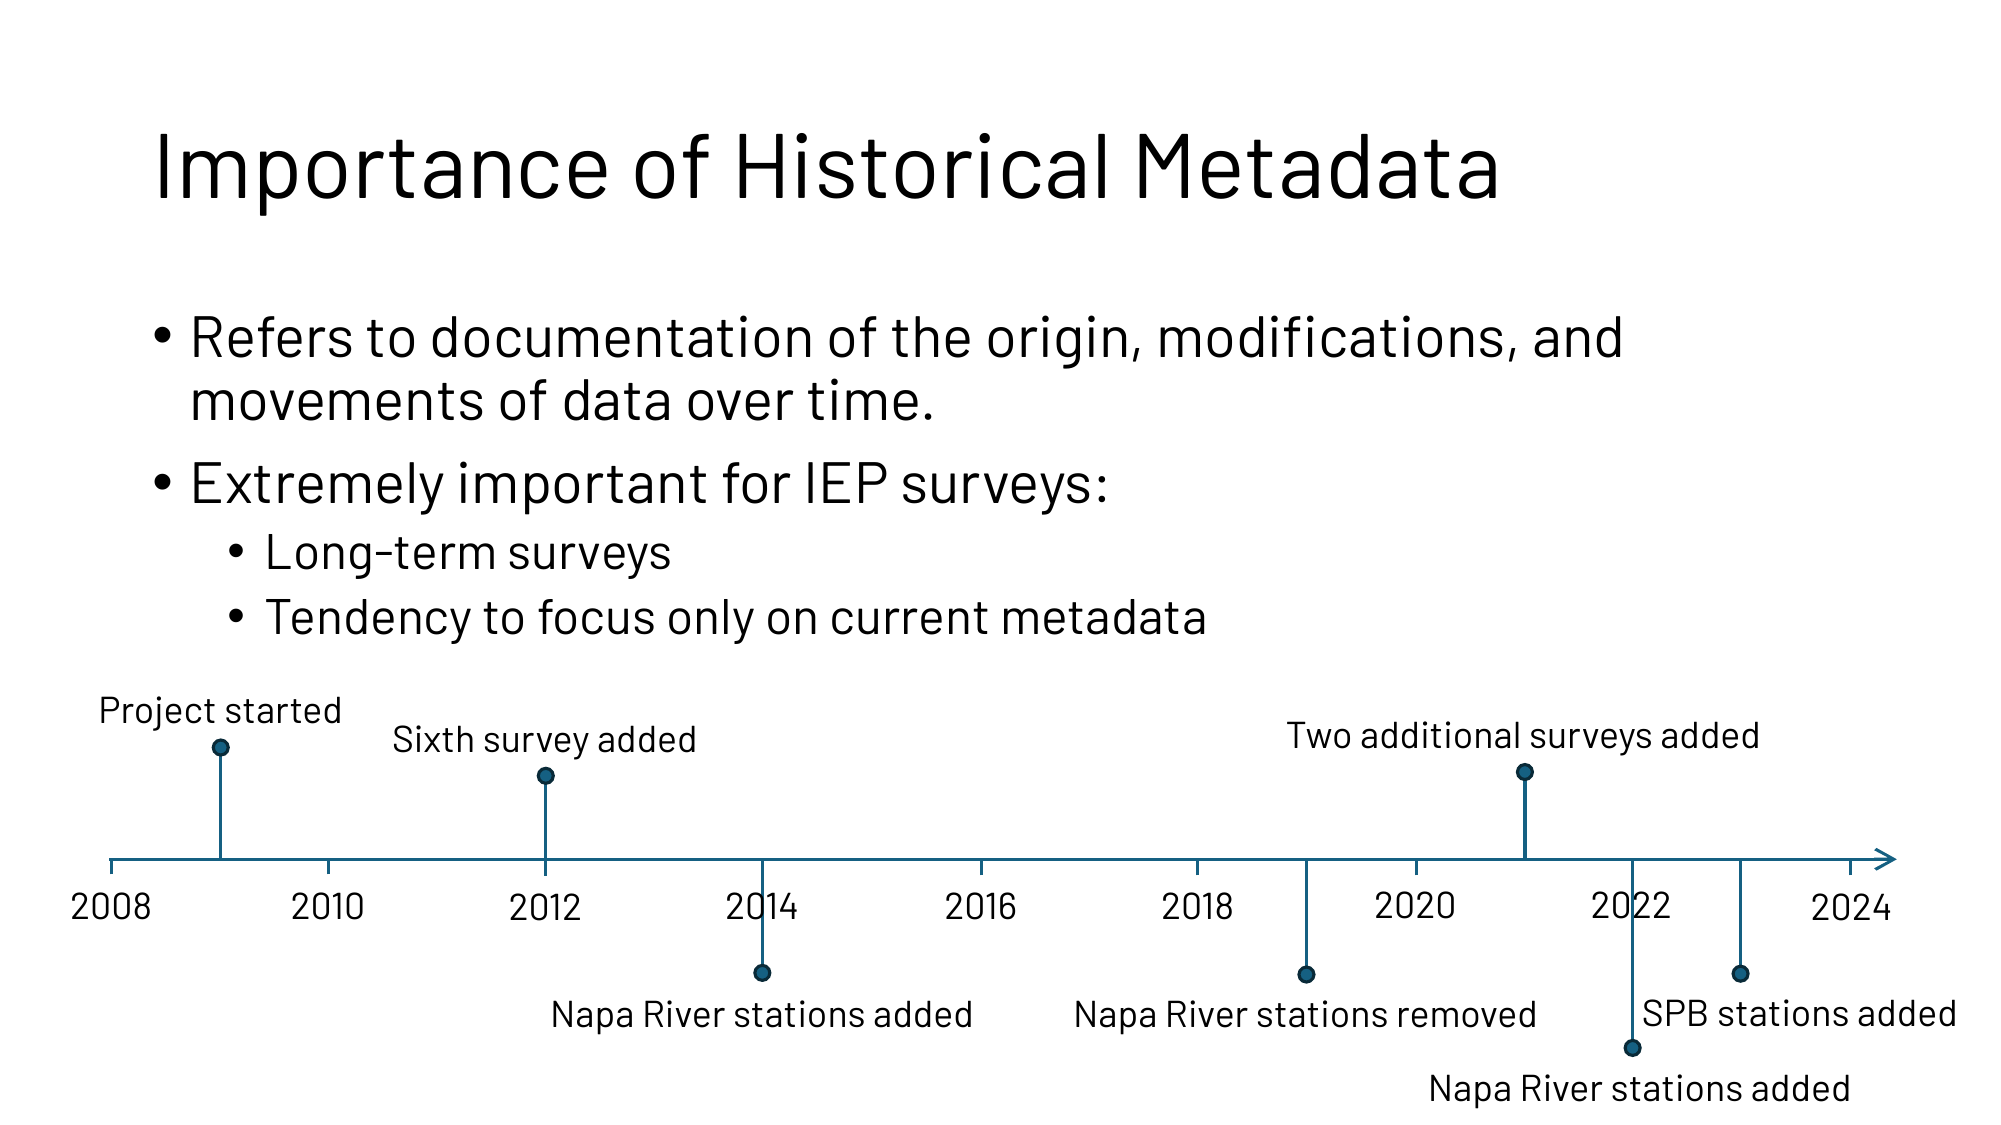

# Importance of Historical Metadata
Refers to documentation of the origin, modifications, and movements of data over time.
Extremely important for IEP surveys:
Long-term surveys
Tendency to focus only on current metadata

Project started
Two additional surveys added
Sixth survey added

2020
2022
2018
2008
2014
2010
2016
2024
2012

SPB stations added
Napa River stations added
Napa River stations removed

Napa River stations added